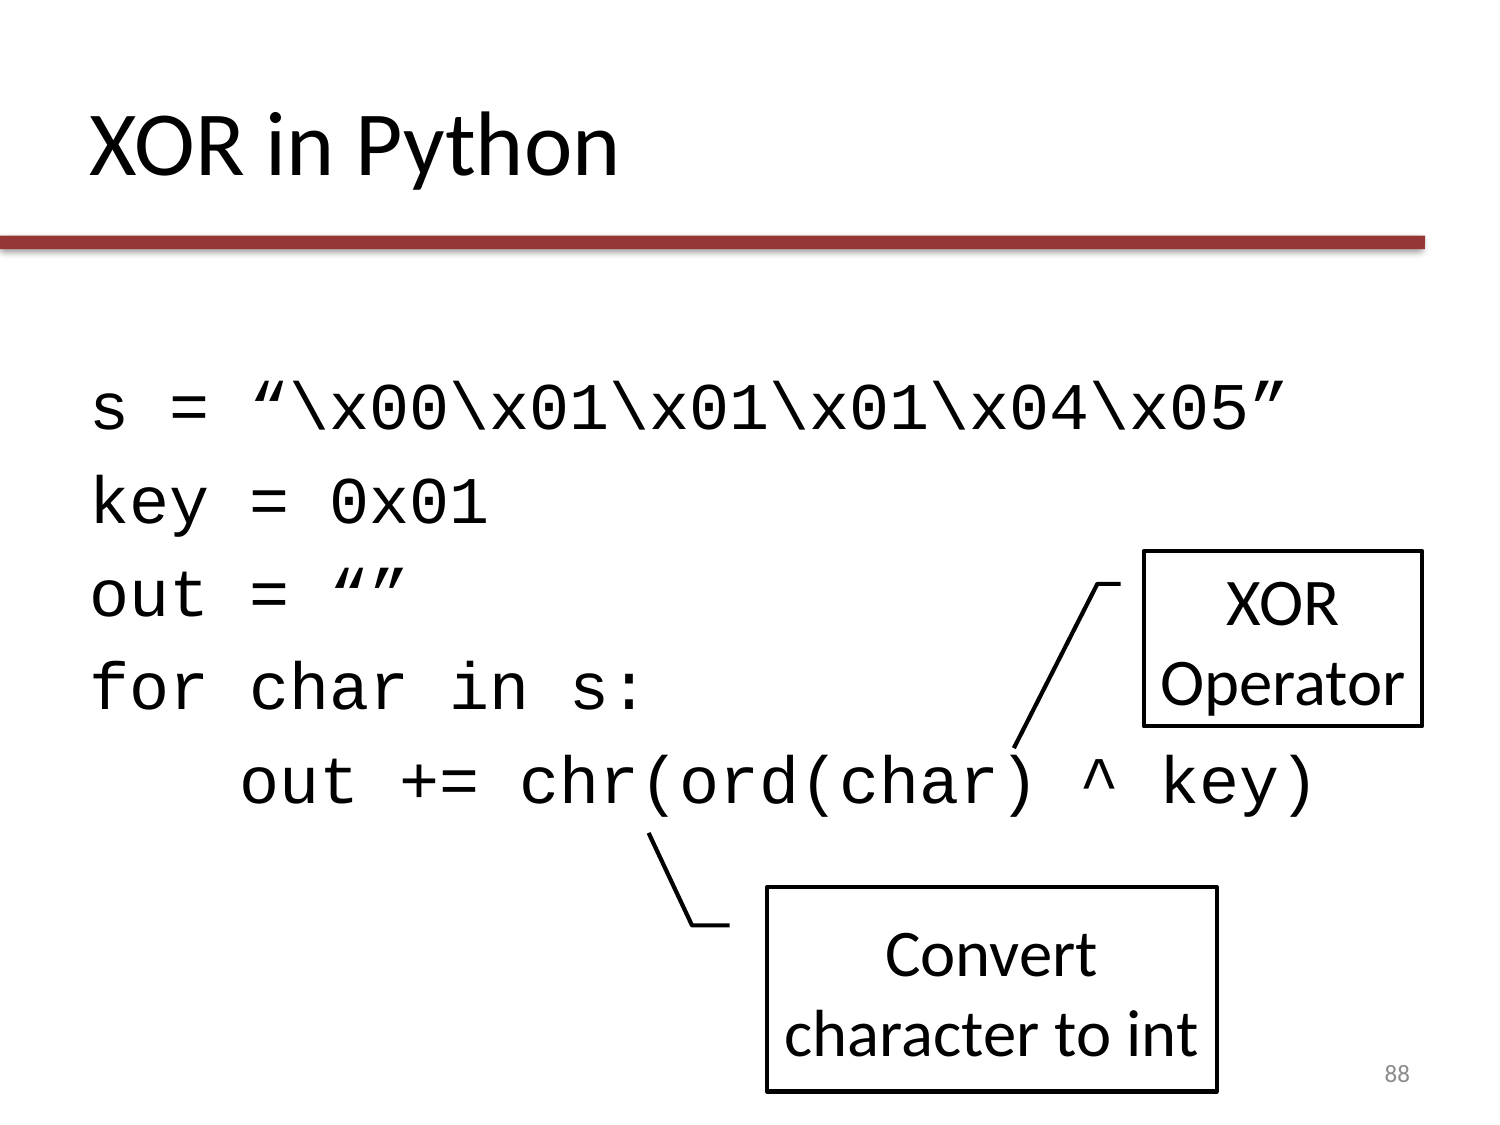

XOR in Python

s = “\x00\x01\x01\x01\x04\x05”
key = 0x01
out = “”
for char in s:
	out += chr(ord(char) ^ key)
XOR Operator
Convert character to int
88